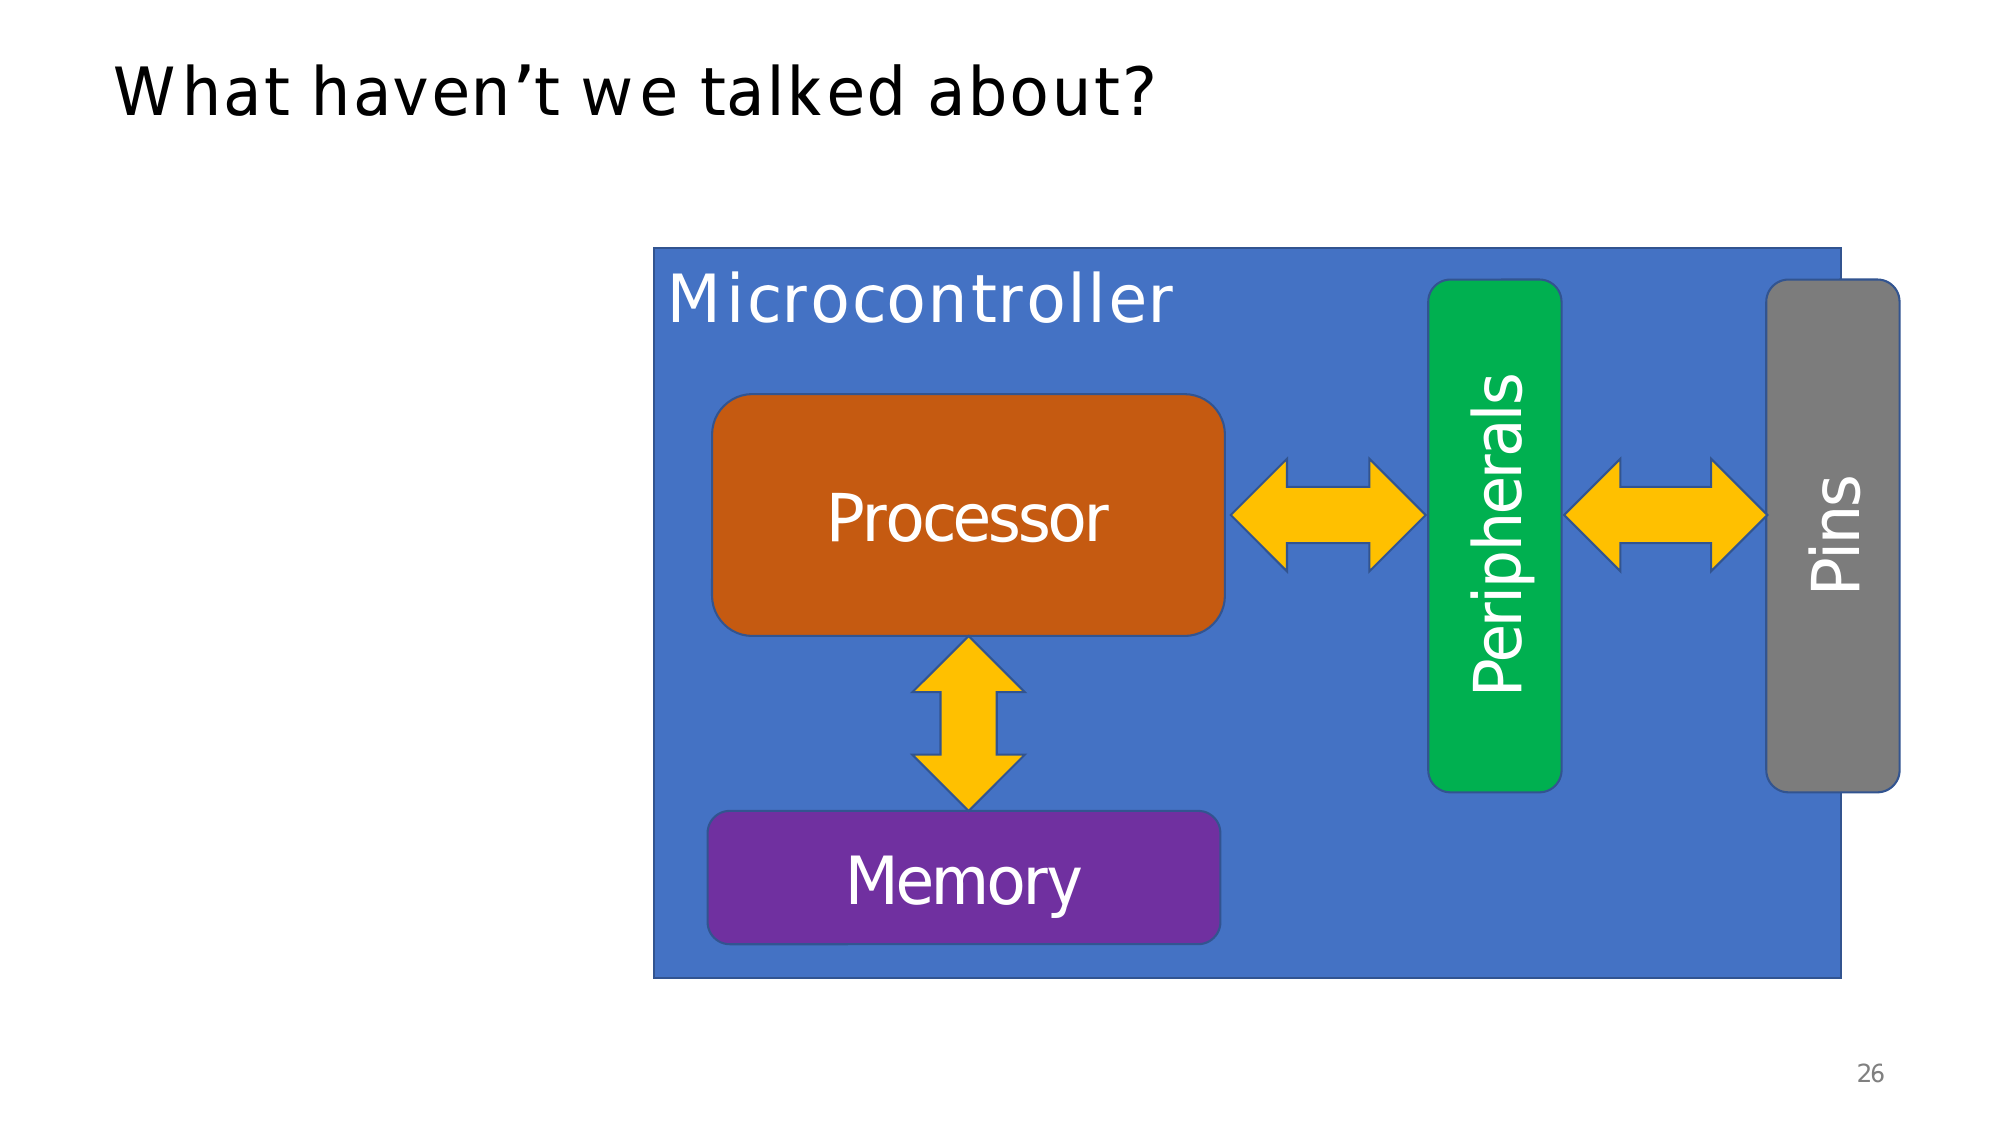

# What haven’t we talked about?

Microcontroller
Processor

Peripherals
Pins

Memory
26